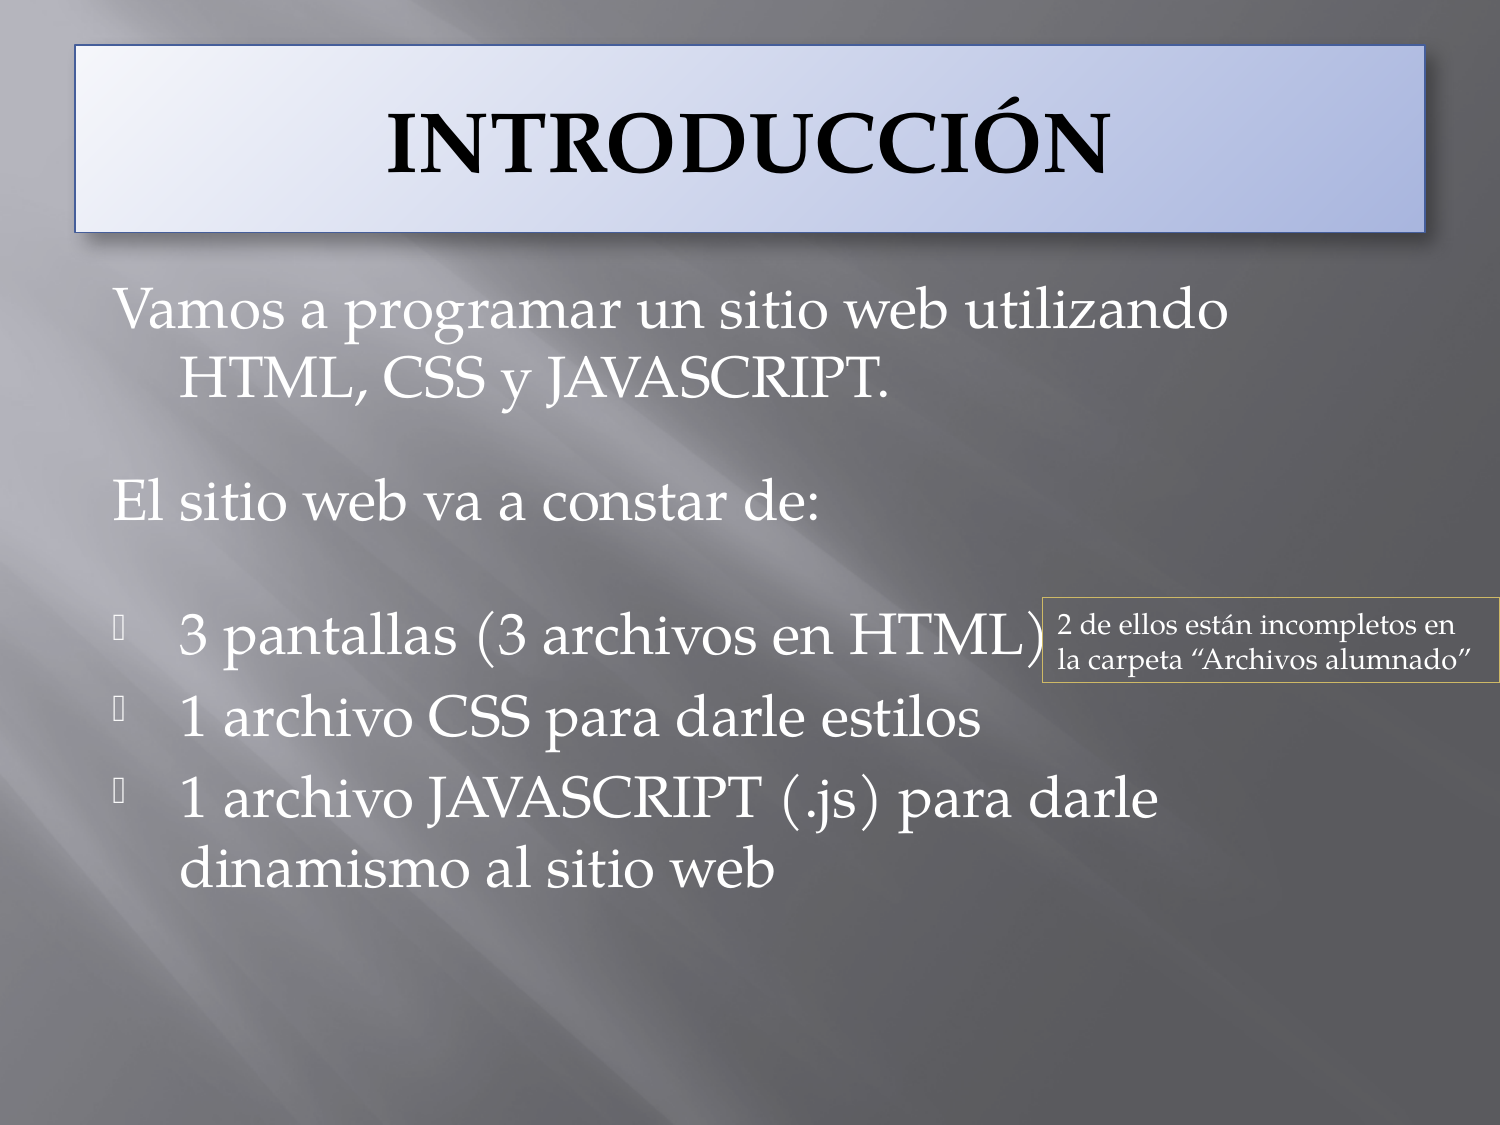

# INTRODUCCIÓN
Vamos a programar un sitio web utilizando HTML, CSS y JAVASCRIPT.

El sitio web va a constar de:

3 pantallas (3 archivos en HTML)
1 archivo CSS para darle estilos
1 archivo JAVASCRIPT (.js) para darle dinamismo al sitio web

2 de ellos están incompletos en la carpeta “Archivos alumnado”